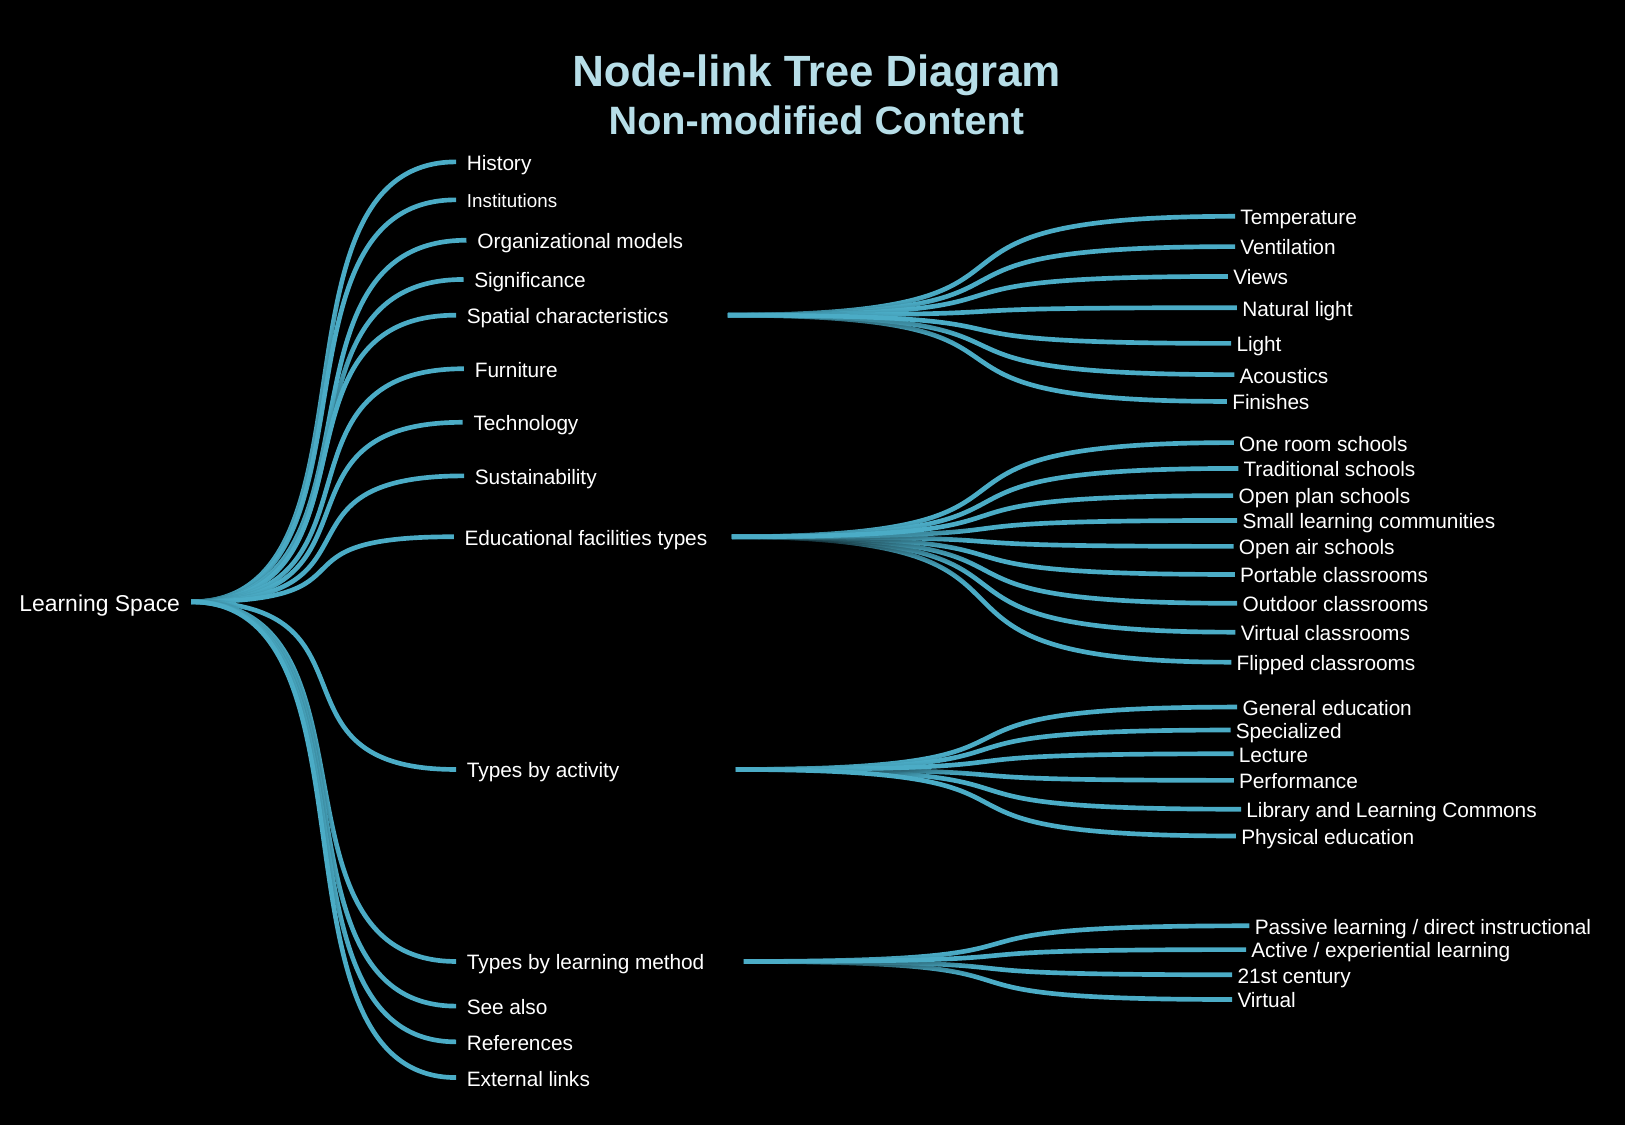

Node-link Tree Diagram
Non-modified Content
History
Institutions
Temperature
Organizational models
Ventilation
Views
Significance
Natural light
Spatial characteristics
Light
Furniture
Acoustics
Finishes
Technology
One room schools
Traditional schools
Sustainability
Open plan schools
Small learning communities
Educational facilities types
Open air schools
Portable classrooms
Learning Space
Outdoor classrooms
Virtual classrooms
Flipped classrooms
General education
Specialized
Lecture
Types by activity
Performance
Library and Learning Commons
Physical education
Passive learning / direct instructional
Active / experiential learning
Types by learning method
21st century
Virtual
See also
References
4
External links